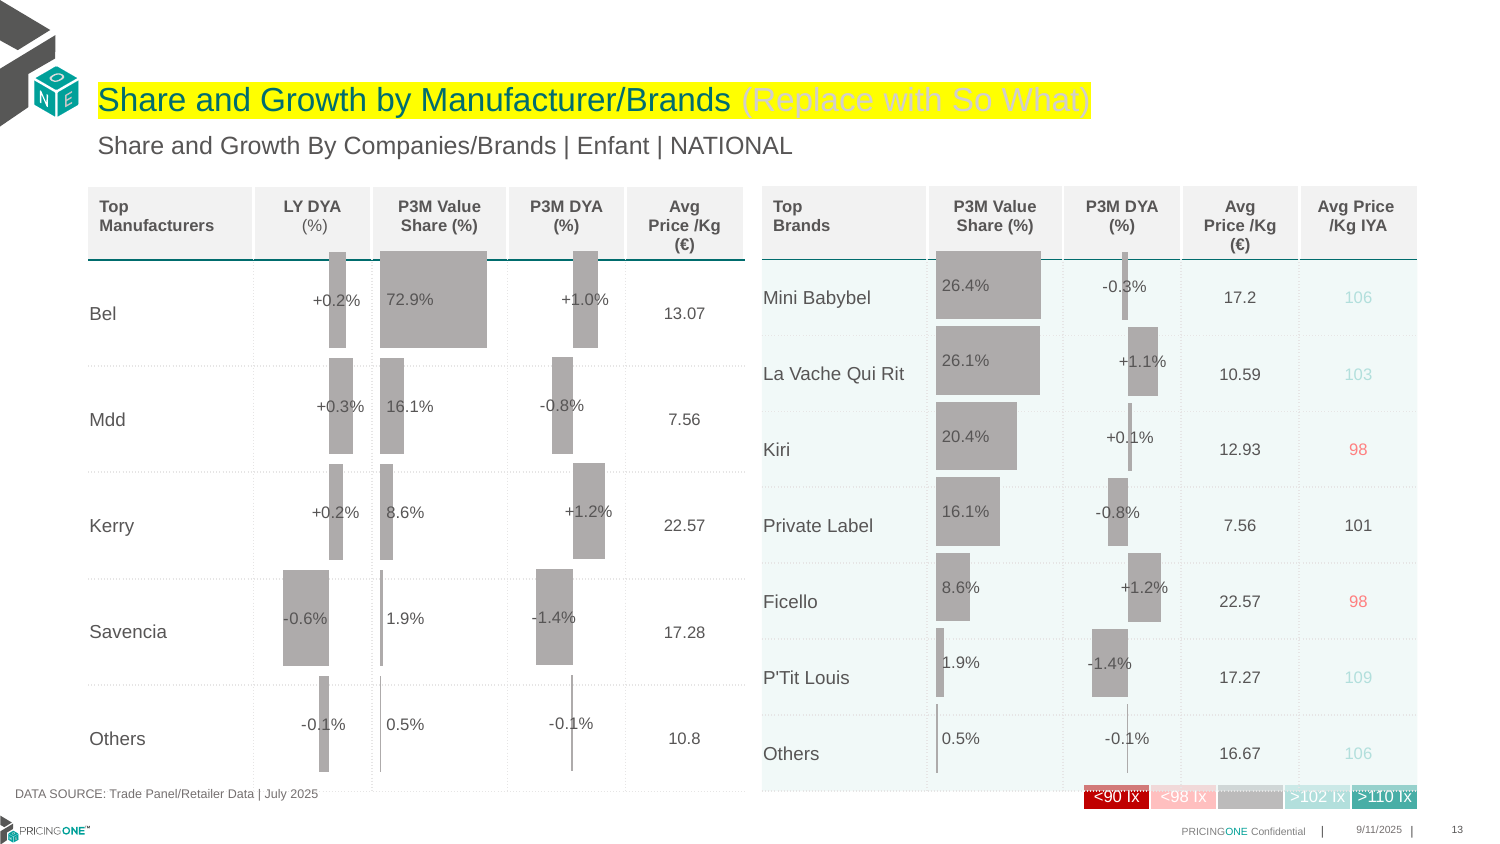

# Share and Growth by Manufacturer/Brands (Replace with So What)

Share and Growth By Companies/Brands | Enfant | NATIONAL
| Top Brands | P3M Value Share (%) | P3M DYA (%) | Avg Price /Kg (€) | Avg Price /Kg IYA |
| --- | --- | --- | --- | --- |
| Mini Babybel |  |  | 17.2 | 106 |
| La Vache Qui Rit |  |  | 10.59 | 103 |
| Kiri |  |  | 12.93 | 98 |
| Private Label |  |  | 7.56 | 101 |
| Ficello |  |  | 22.57 | 98 |
| P'Tit Louis |  |  | 17.27 | 109 |
| Others |  |  | 16.67 | 106 |
| Top Manufacturers | LY DYA (%) | P3M Value Share (%) | P3M DYA (%) | Avg Price /Kg (€) |
| --- | --- | --- | --- | --- |
| Bel |  |  |  | 13.07 |
| Mdd |  |  |  | 7.56 |
| Kerry |  |  |  | 22.57 |
| Savencia |  |  |  | 17.28 |
| Others |  |  |  | 10.8 |

### Chart

| Category | Share DYA P3M |
|---|---|
|  | 0.009755466752951358 |

### Chart

| Category | Value Share P3M |
|---|---|
|  | 0.7289875438250122 |

### Chart

| Category | Share DYA LY |
|---|---|
|  | 0.0021544878289389002 |

### Chart

| Category | Value Share |
|---|---|
|  | 0.26363737229116463 |

### Chart

| Category | Share DYA |
|---|---|
|  | -0.0026156113732978548 |
DATA SOURCE: Trade Panel/Retailer Data | July 2025
| <90 Ix | <98 Ix |  | >102 Ix | >110 Ix |
| --- | --- | --- | --- | --- |

9/11/2025
13